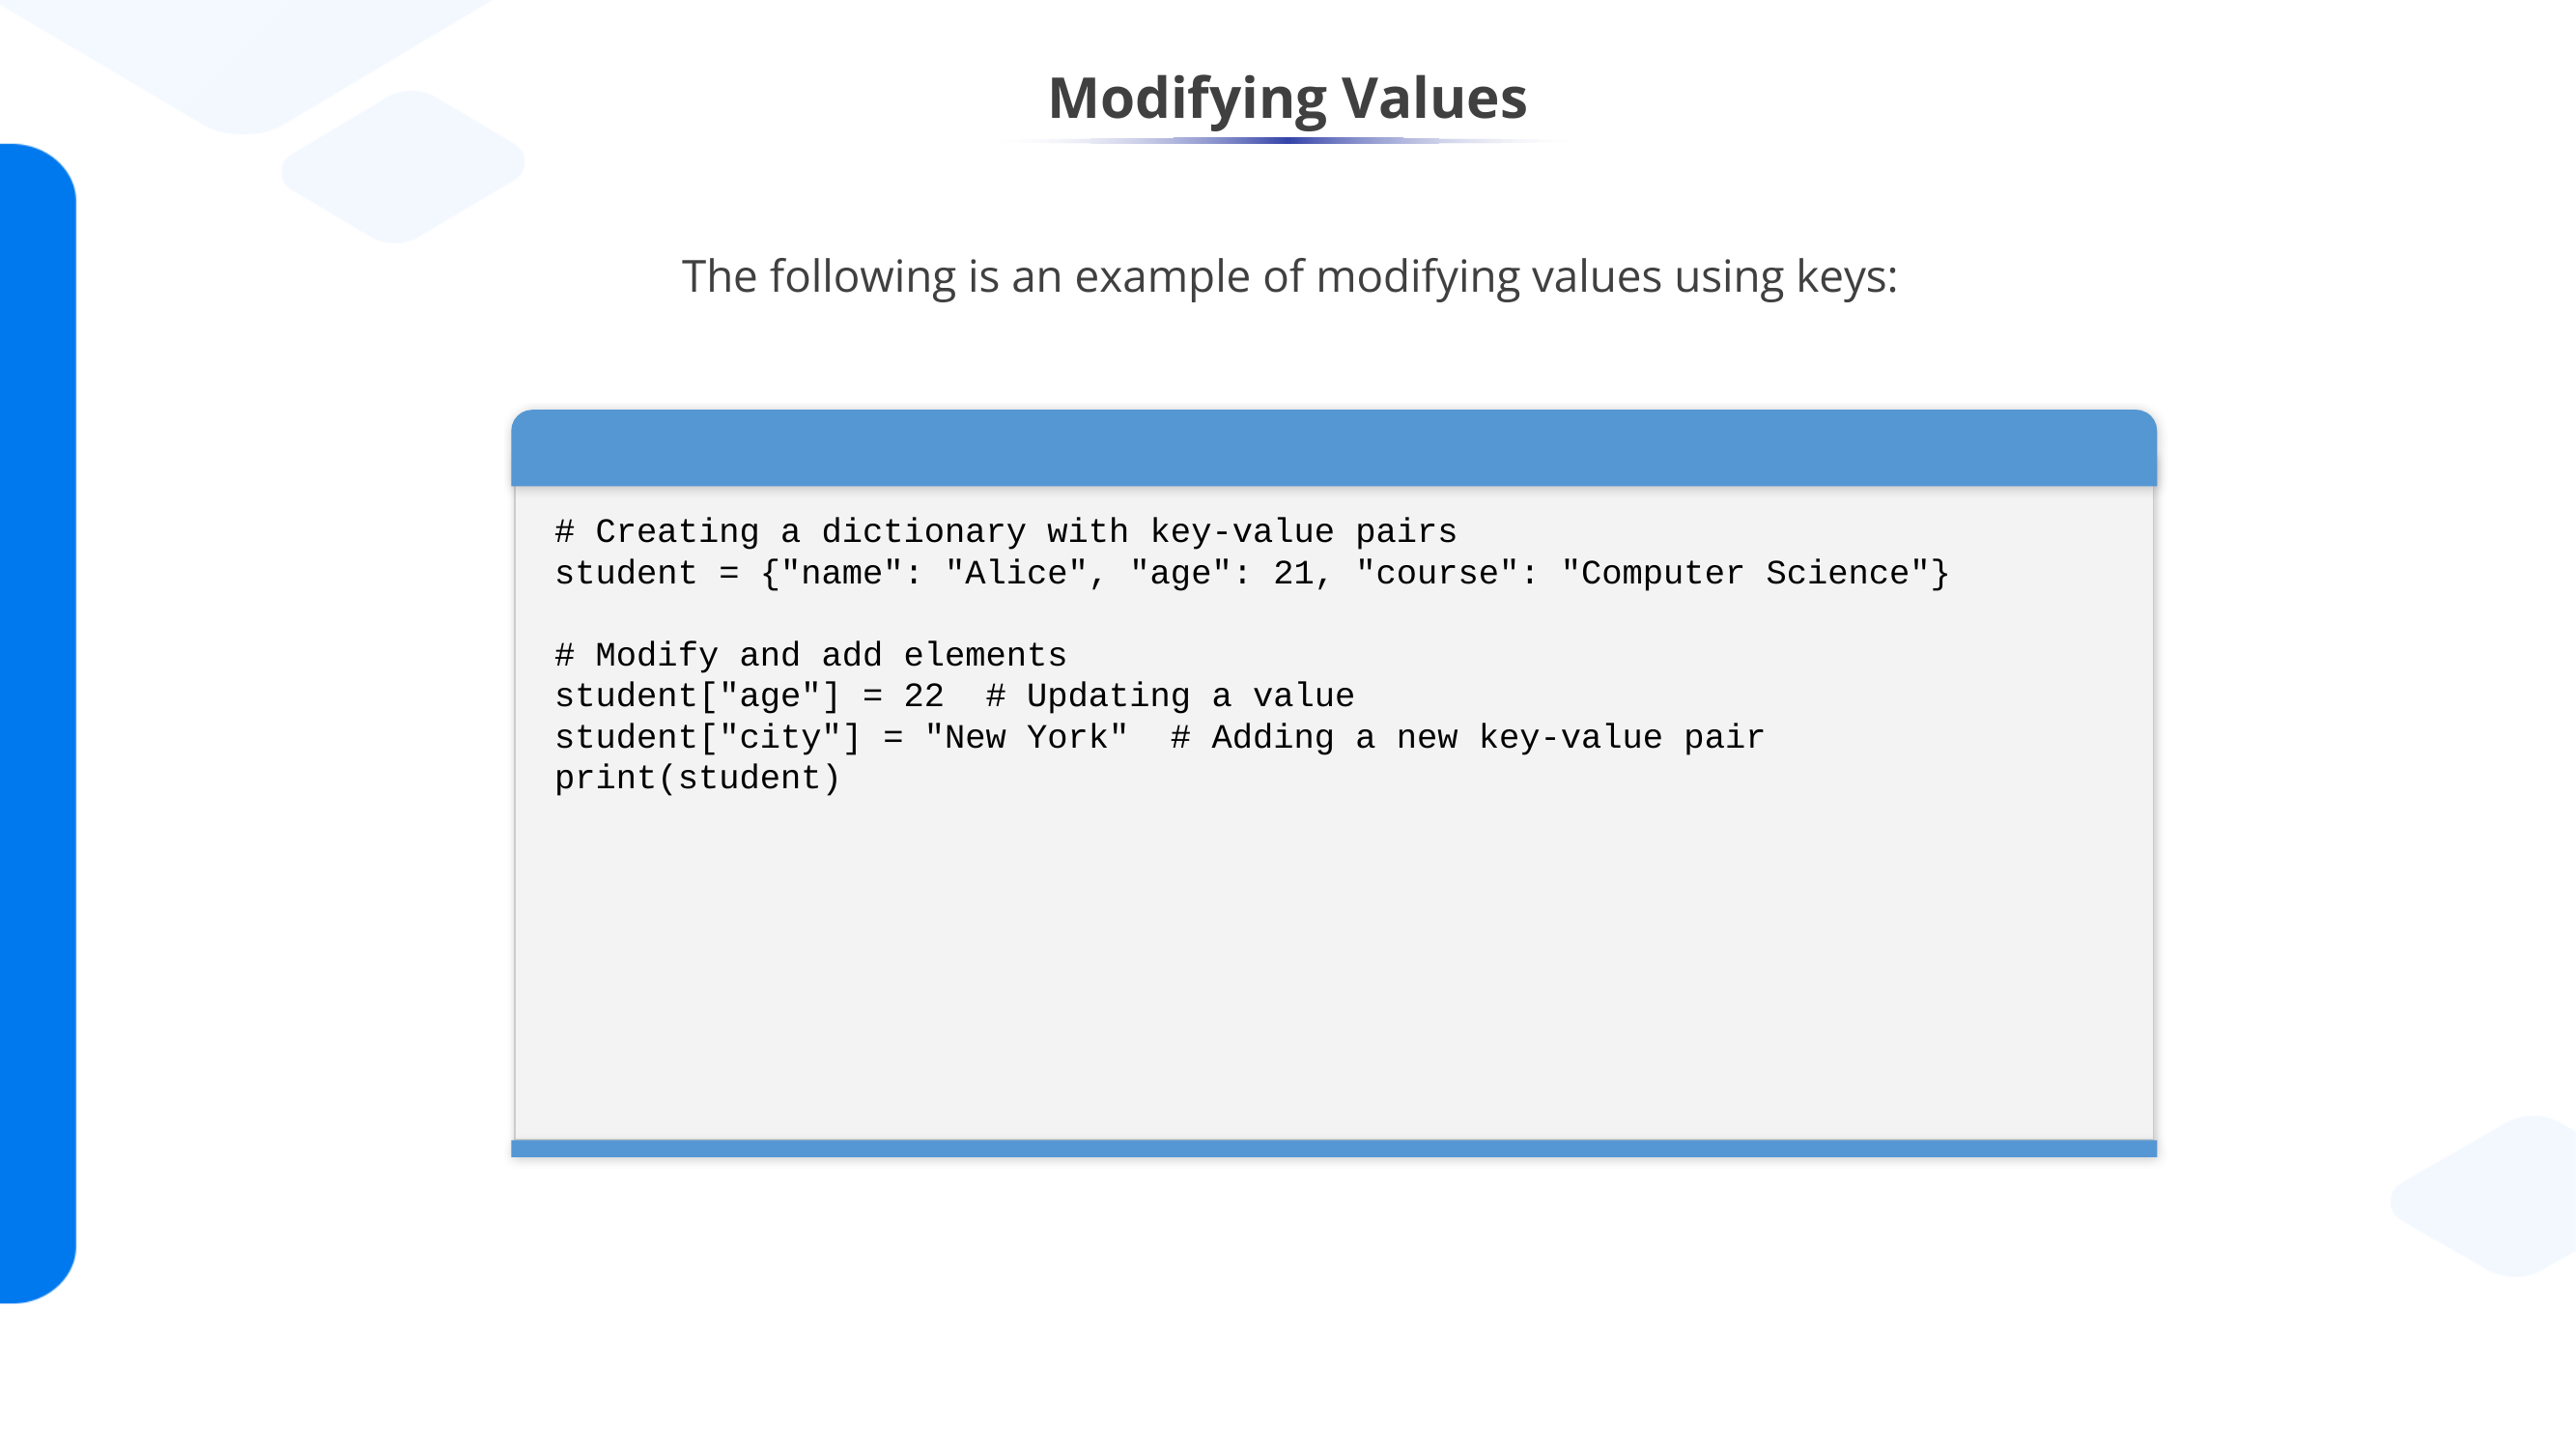

# Modifying Values

The following is an example of modifying values using keys:

# Creating a dictionary with key-value pairs
student = {"name": "Alice", "age": 21, "course": "Computer Science"}

# Modify and add elements
student["age"] = 22  # Updating a value
student["city"] = "New York"  # Adding a new key-value pair
print(student)